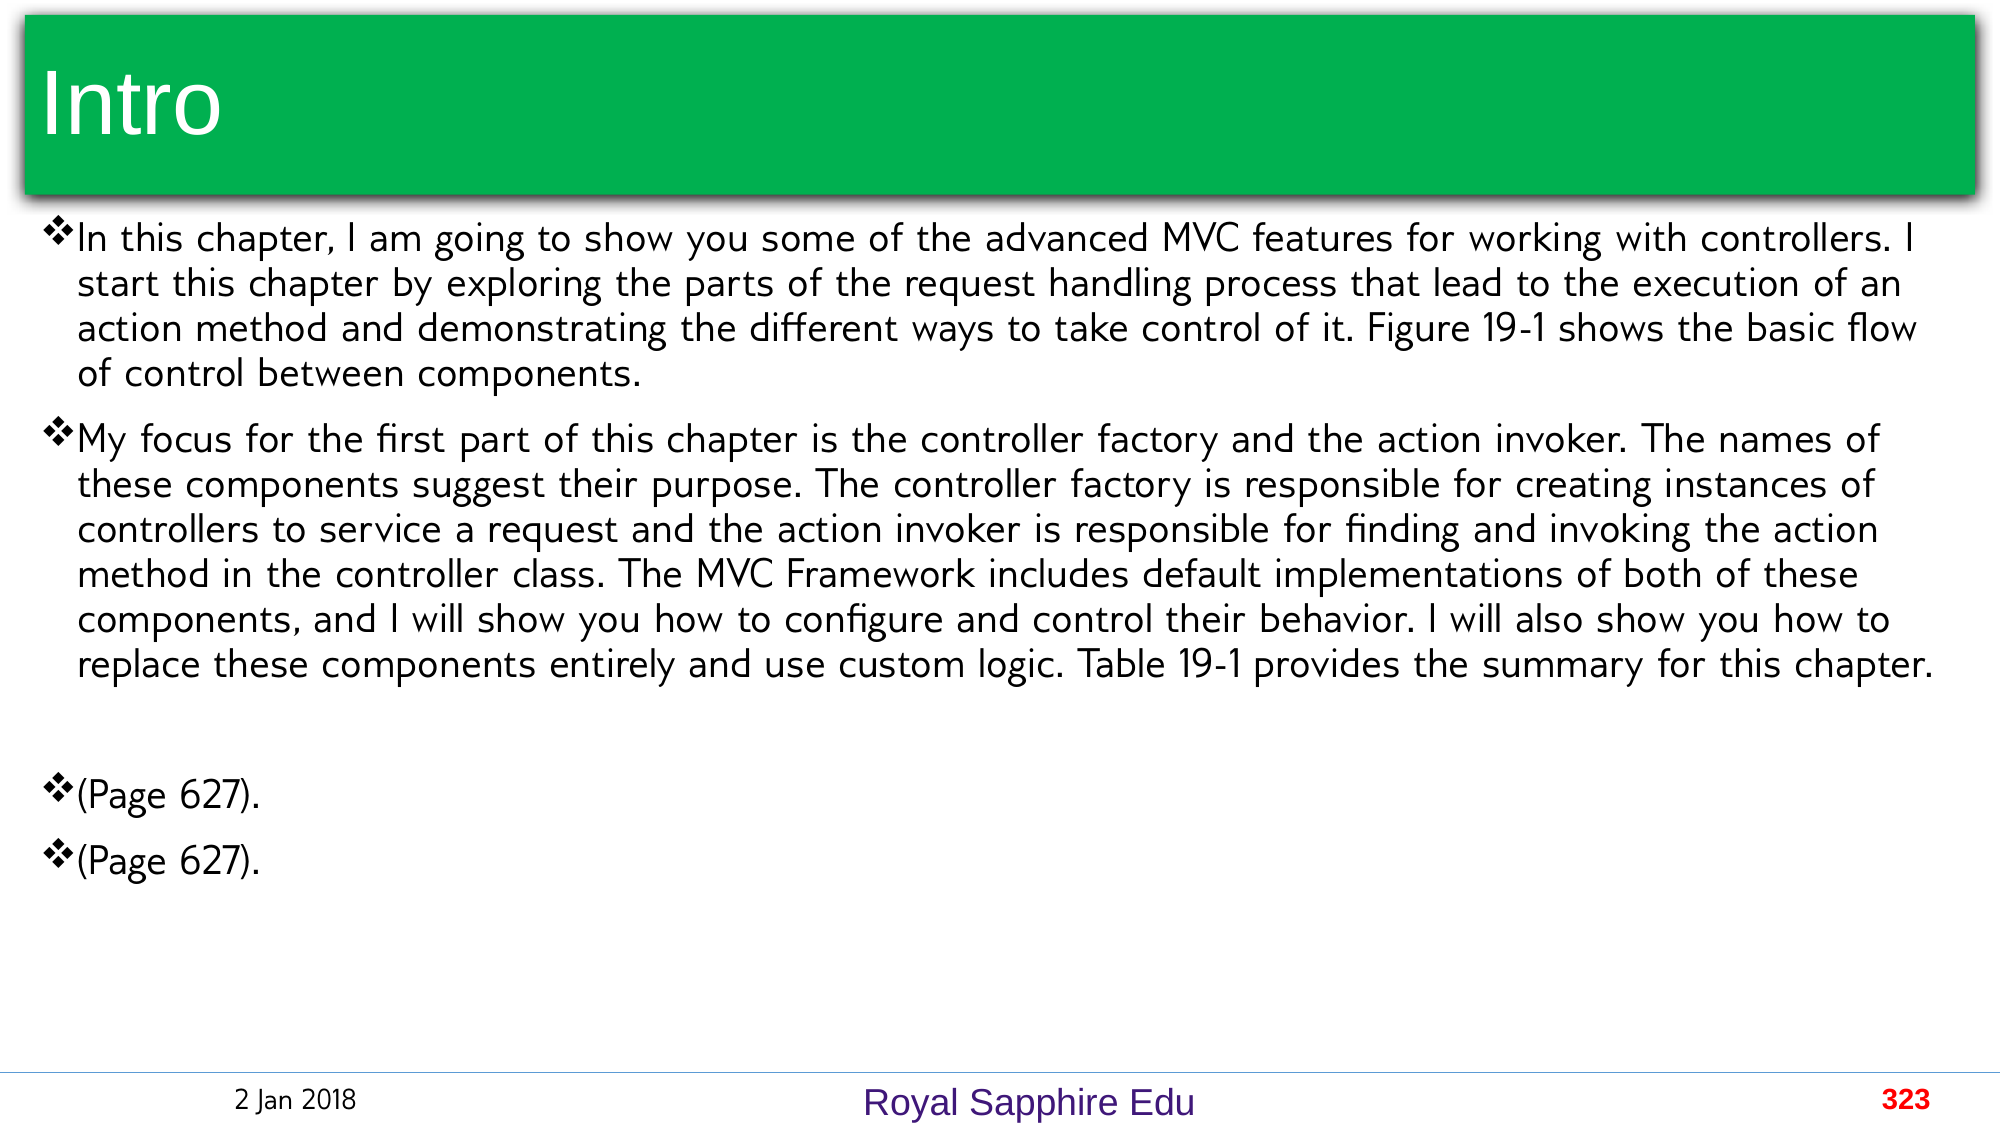

# Intro
In this chapter, I am going to show you some of the advanced MVC features for working with controllers. I start this chapter by exploring the parts of the request handling process that lead to the execution of an action method and demonstrating the different ways to take control of it. Figure 19-1 shows the basic flow of control between components.
My focus for the first part of this chapter is the controller factory and the action invoker. The names of these components suggest their purpose. The controller factory is responsible for creating instances of controllers to service a request and the action invoker is responsible for finding and invoking the action method in the controller class. The MVC Framework includes default implementations of both of these components, and I will show you how to configure and control their behavior. I will also show you how to replace these components entirely and use custom logic. Table 19-1 provides the summary for this chapter.

(Page 627).
(Page 627).
2 Jan 2018
323